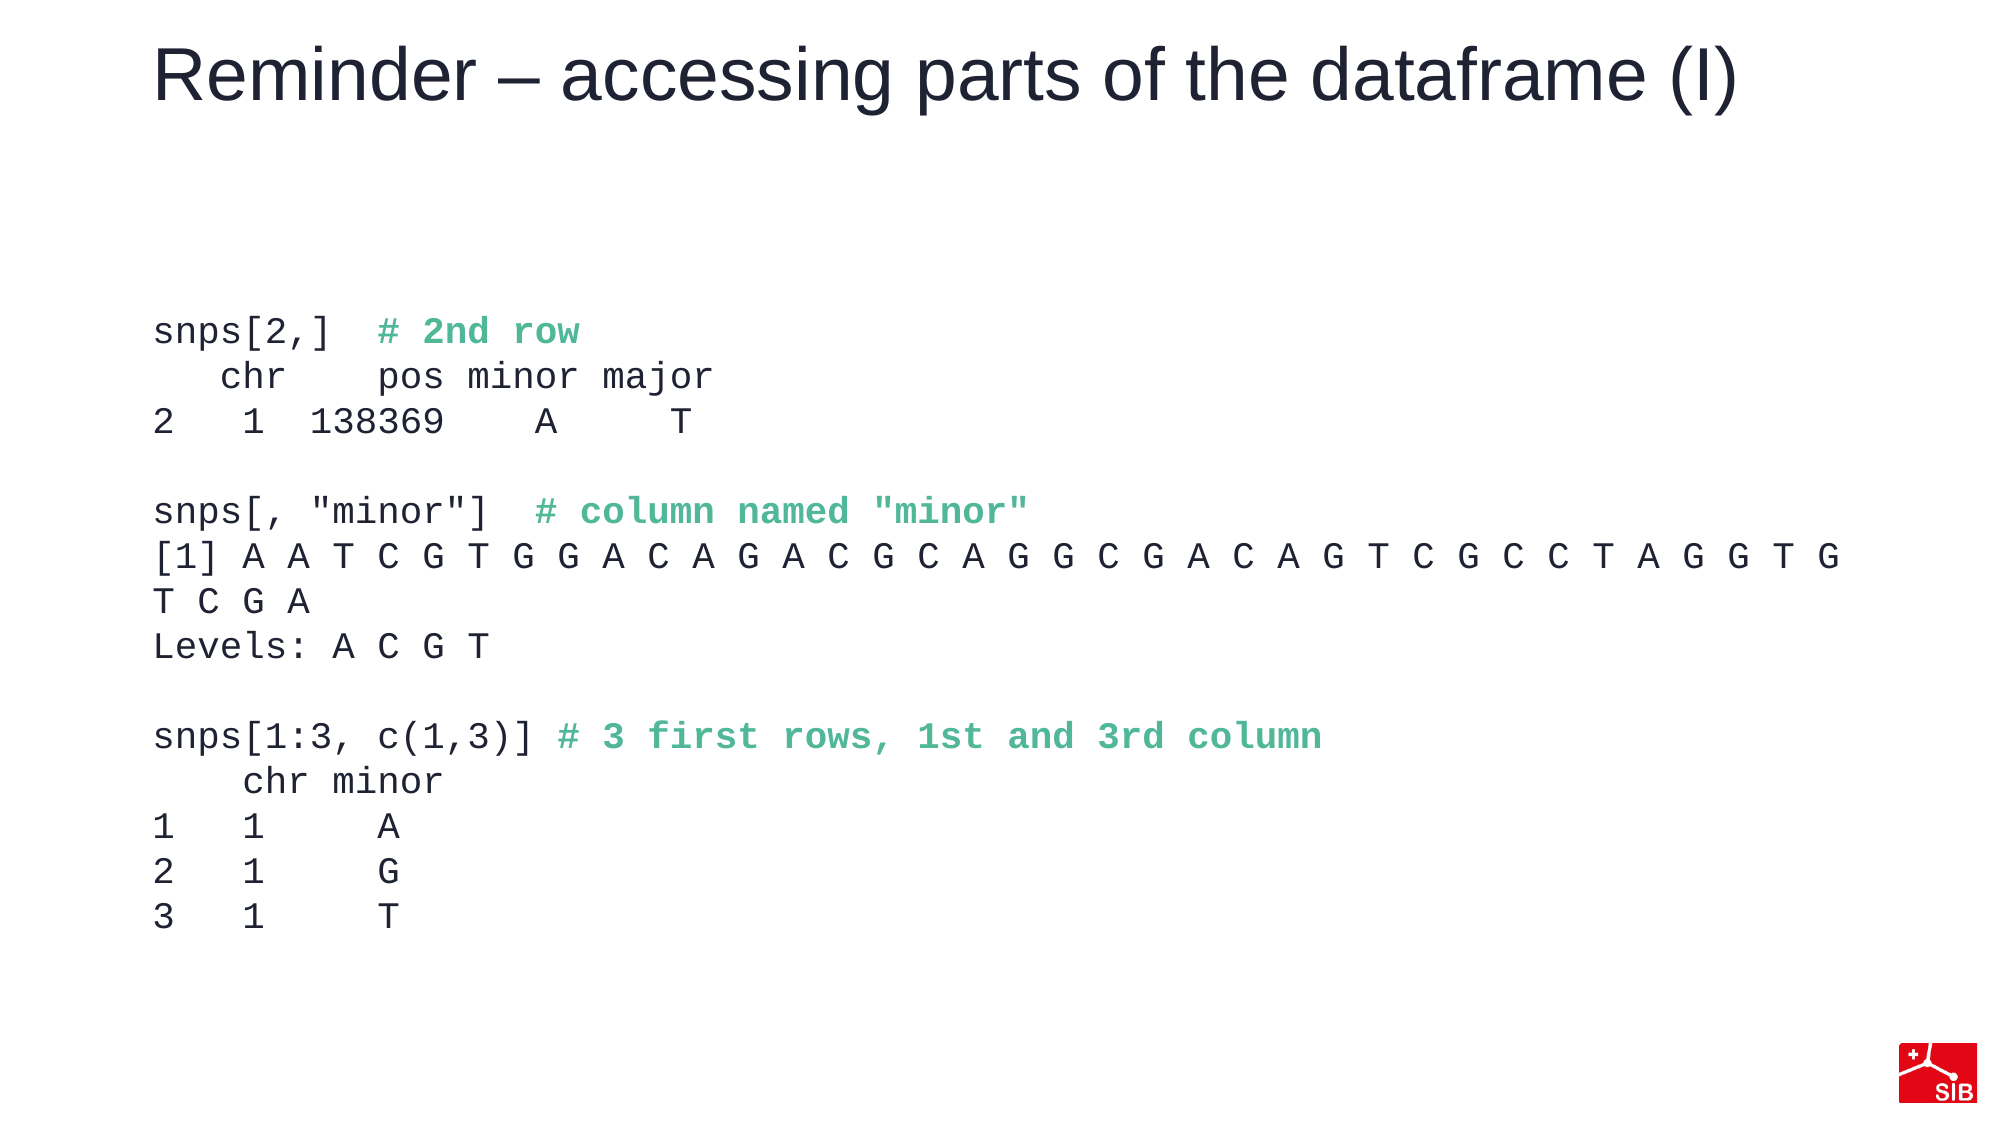

# Reminder – accessing parts of the dataframe (I)
snps[2,]  # 2nd row
   chr    pos minor major
2   1  138369    A     T

snps[, "minor"]  # column named "minor"
[1] A A T C G T G G A C A G A C G C A G G C G A C A G T C G C C T A G G T G T C G A
Levels: A C G T

snps[1:3, c(1,3)] # 3 first rows, 1st and 3rd column
    chr minor
1   1     A
2   1     G
3   1     T